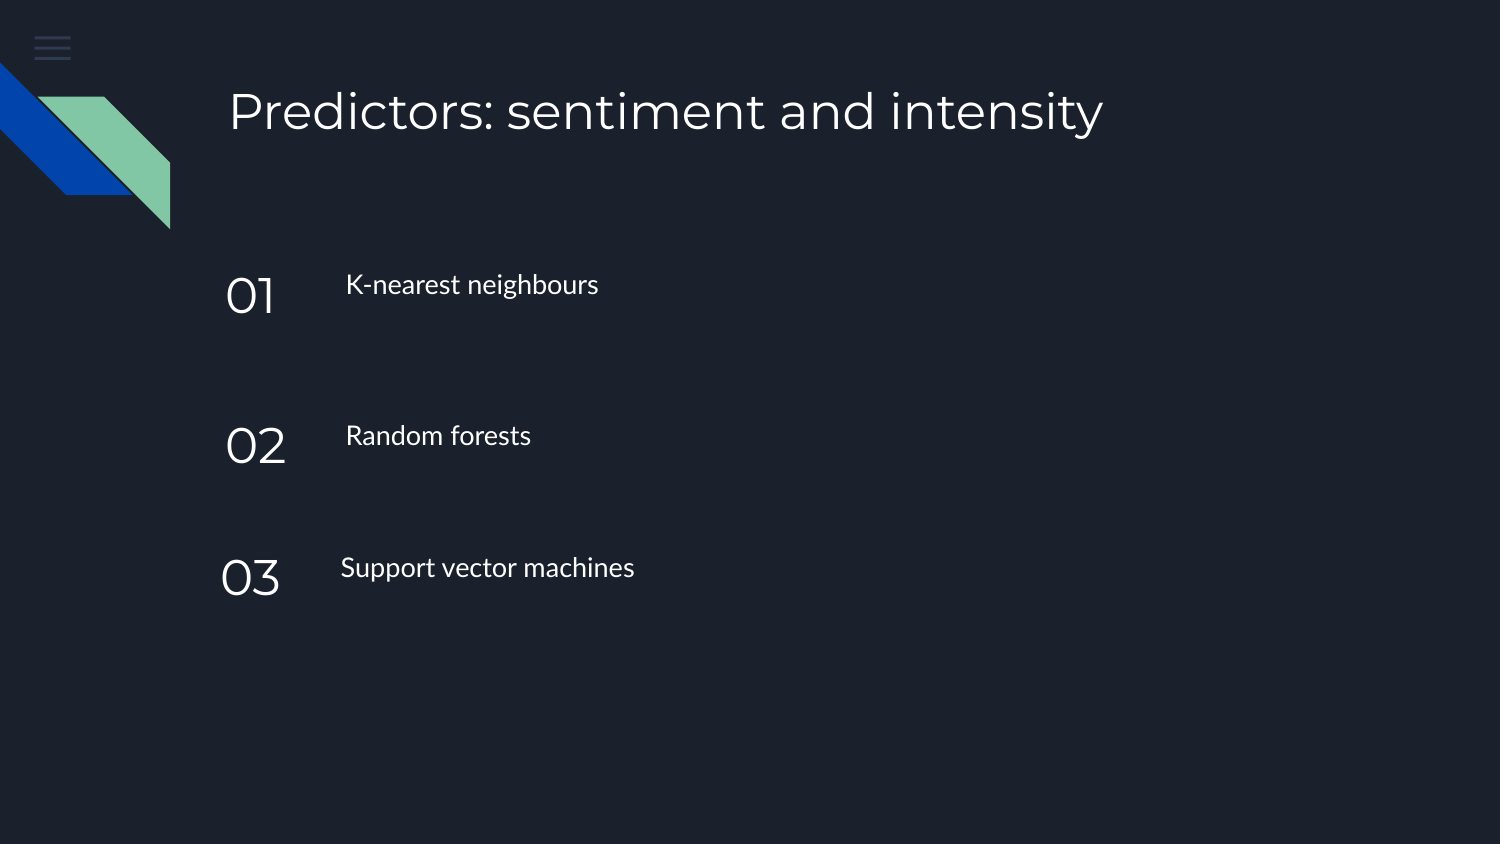

# Predictors: sentiment and intensity
01

K-nearest neighbours
02

Random forests
03
Support vector machines